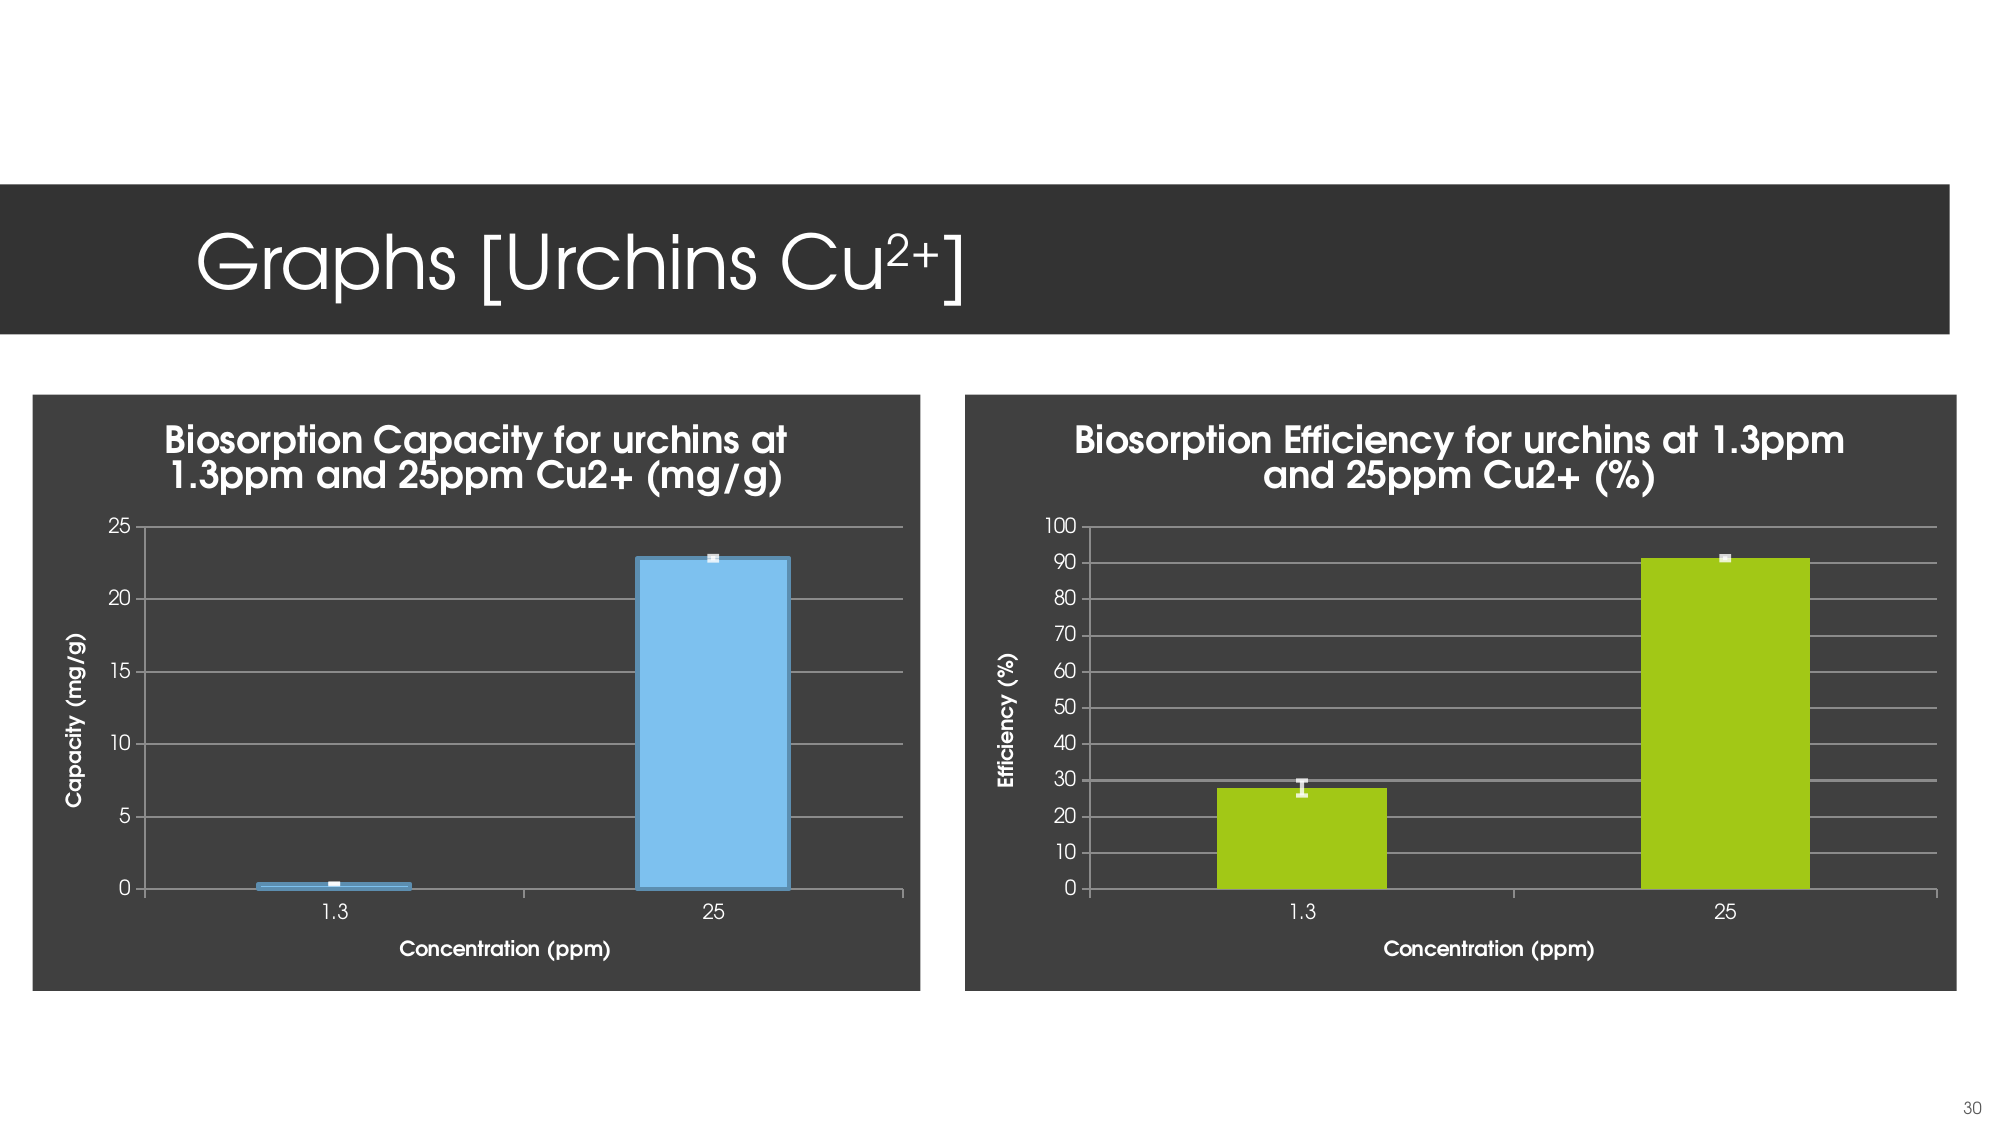

# Graphs [Urchins Cu2+]

### Chart: Biosorption Capacity for urchins at 1.3ppm and 25ppm Cu2+ (mg/g)

| Category |  |
|---|---|
| 1.3 | 0.363 |
| 25 | 22.84143518518519 |

### Chart: Biosorption Efficiency for urchins at 1.3ppm and 25ppm Cu2+ (%)

| Category |  |
|---|---|
| 1.3 | 27.92307692307692 |
| 25 | 91.36574074074075 |

### Chart: Biosorption Capacity for  1.3ppm and 25ppm for Cu2+

| Category |
|---|
30